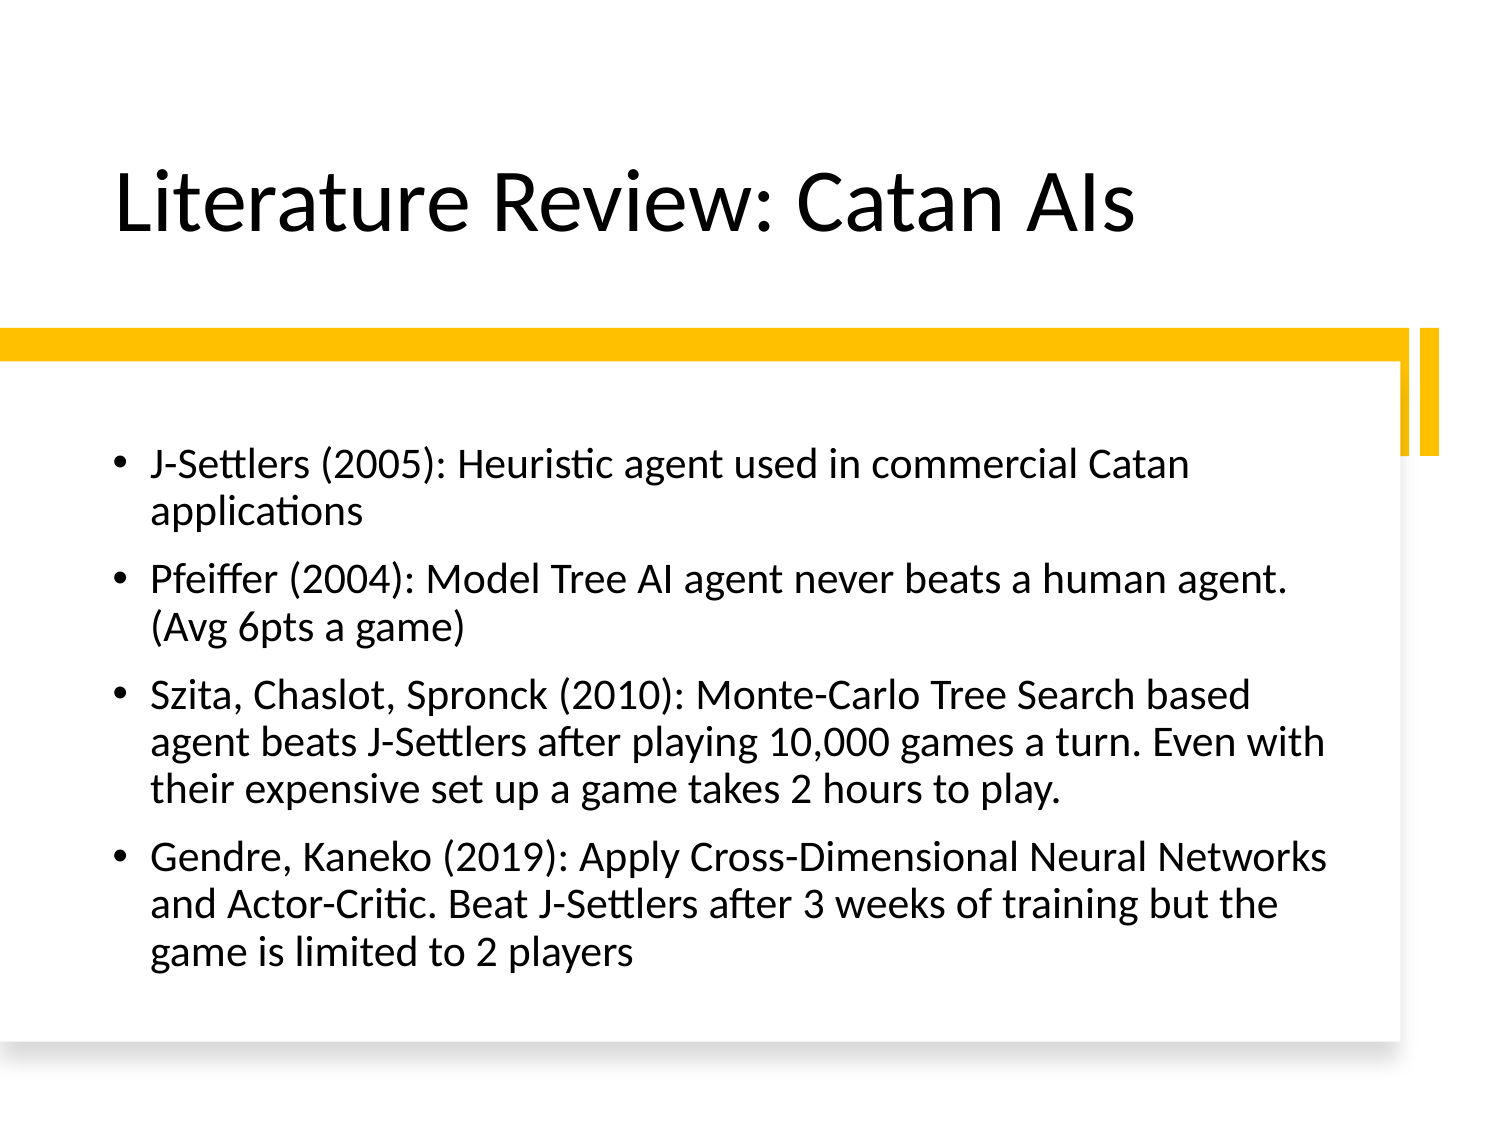

# Literature Review: Catan AIs

J-Settlers (2005): Heuristic agent used in commercial Catan applications
Pfeiffer (2004): Model Tree AI agent never beats a human agent. (Avg 6pts a game)
Szita, Chaslot, Spronck (2010): Monte-Carlo Tree Search based agent beats J-Settlers after playing 10,000 games a turn. Even with their expensive set up a game takes 2 hours to play.
Gendre, Kaneko (2019): Apply Cross-Dimensional Neural Networks and Actor-Critic. Beat J-Settlers after 3 weeks of training but the game is limited to 2 players